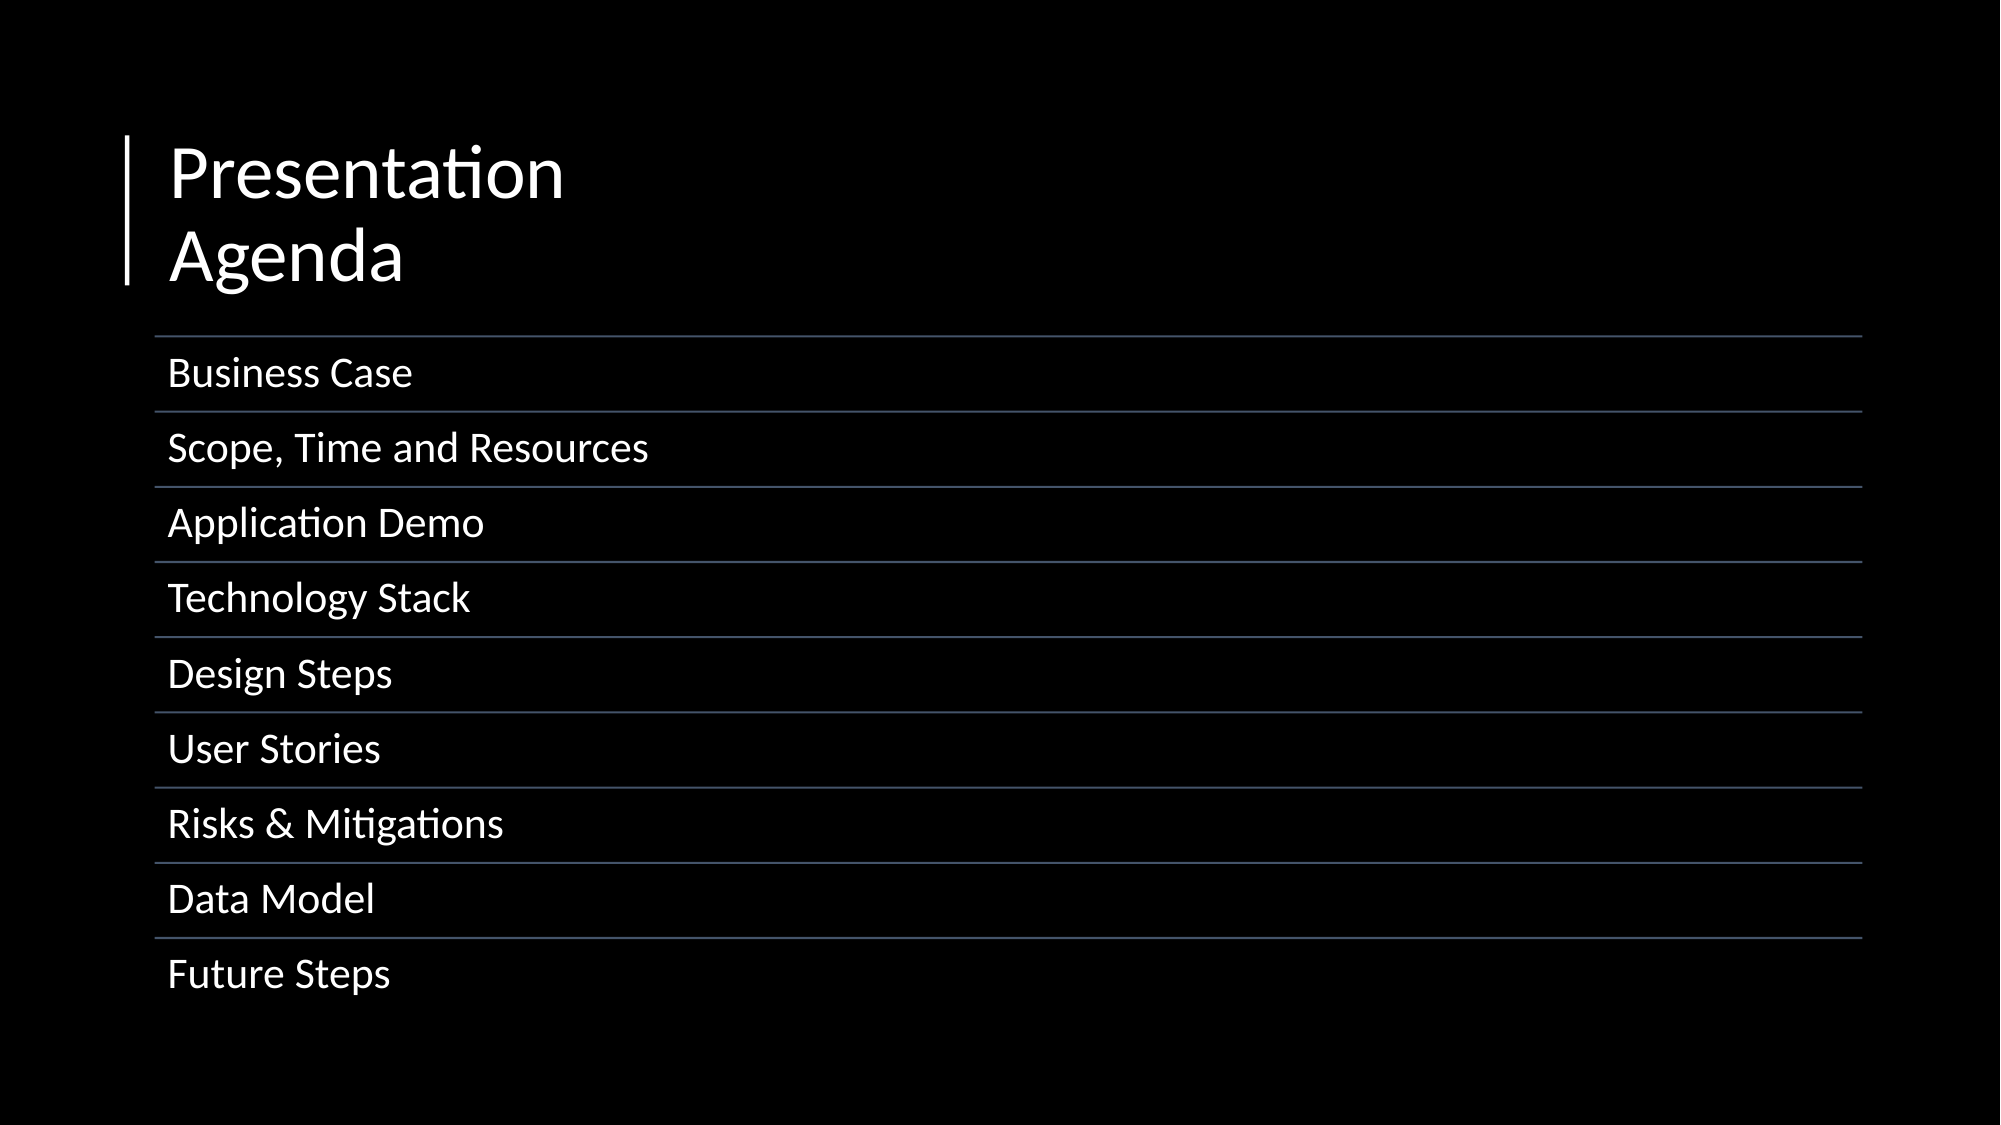

# Presentation Agenda

Business Case
Scope, Time and Resources
Application Demo
Technology Stack
Design Steps
User Stories
Risks & Mitigations
Data Model
Future Steps